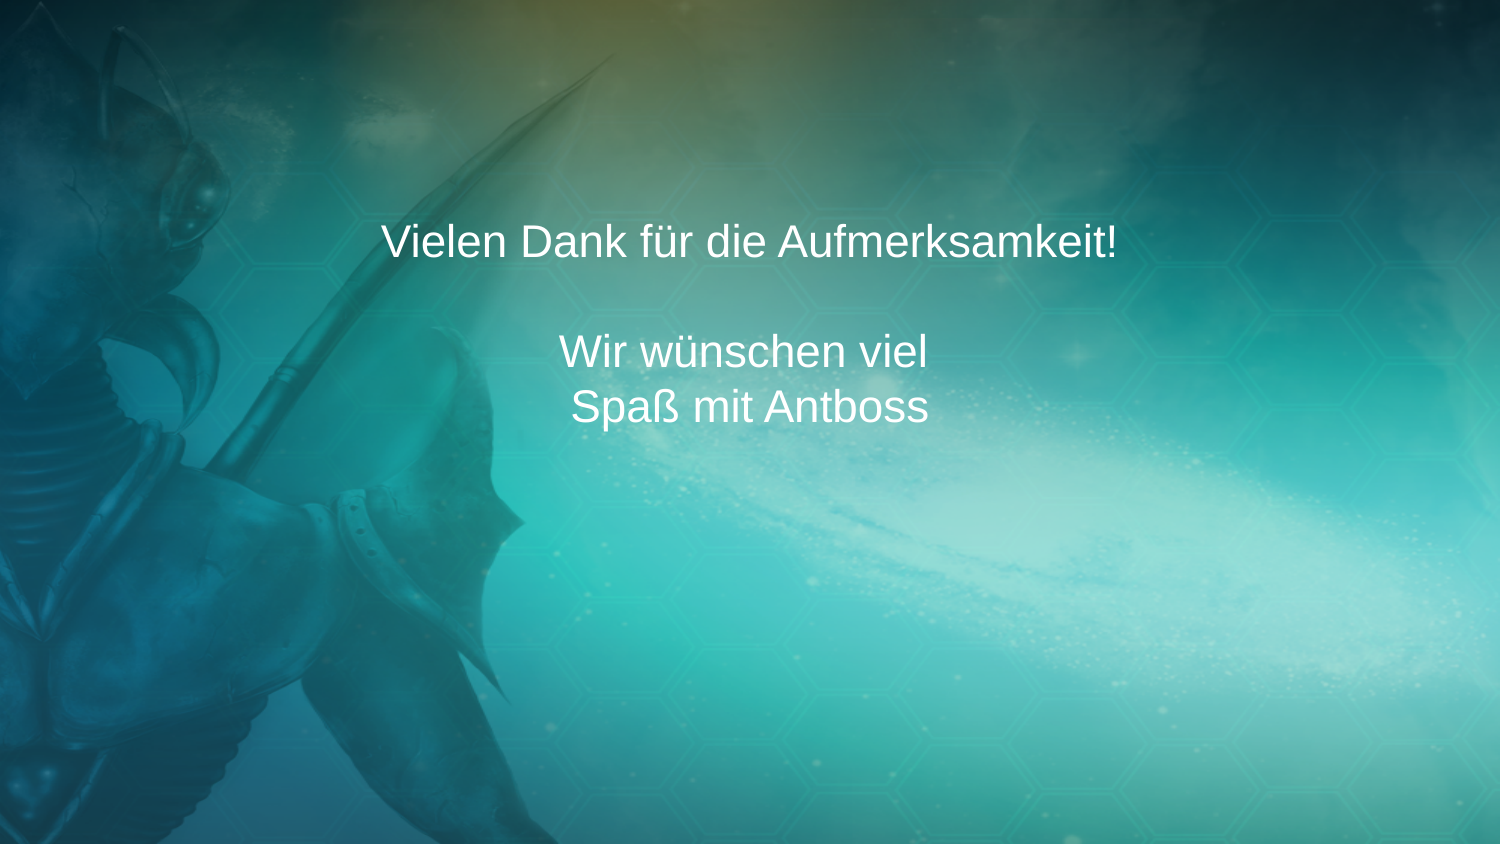

Vielen Dank für die Aufmerksamkeit!

Wir wünschen viel
Spaß mit Antboss